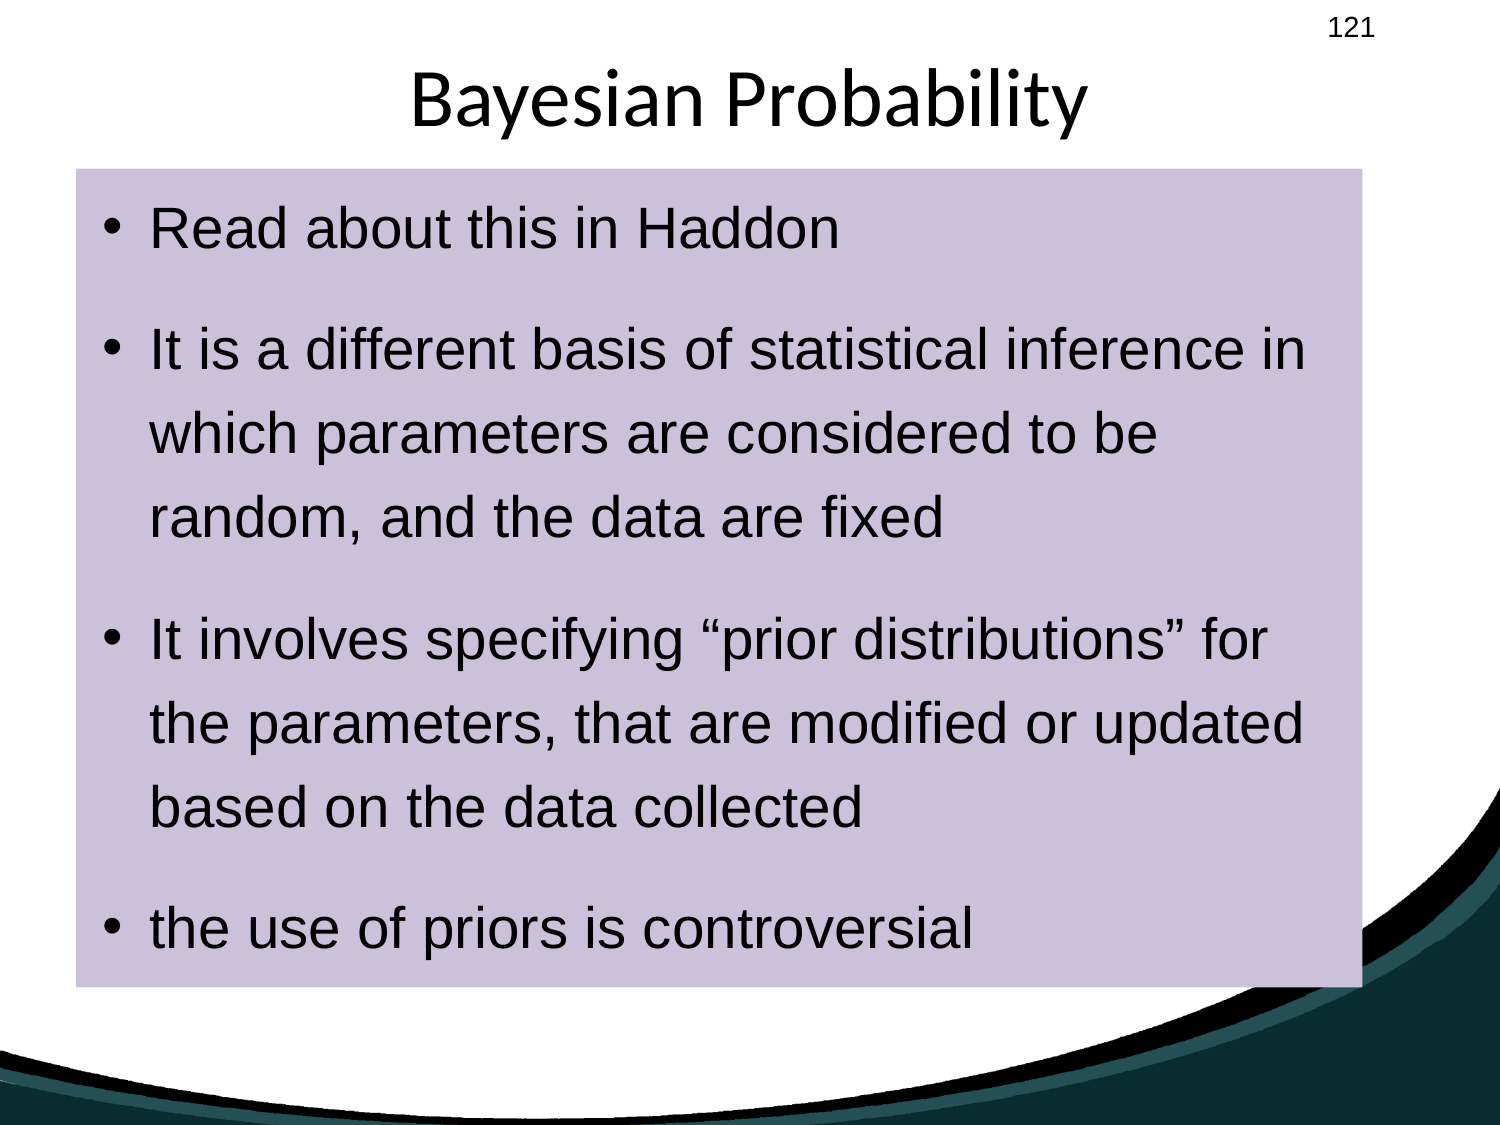

# Bayesian Probability
Read about this in Haddon
It is a different basis of statistical inference in which parameters are considered to be random, and the data are fixed
It involves specifying “prior distributions” for the parameters, that are modified or updated based on the data collected
the use of priors is controversial